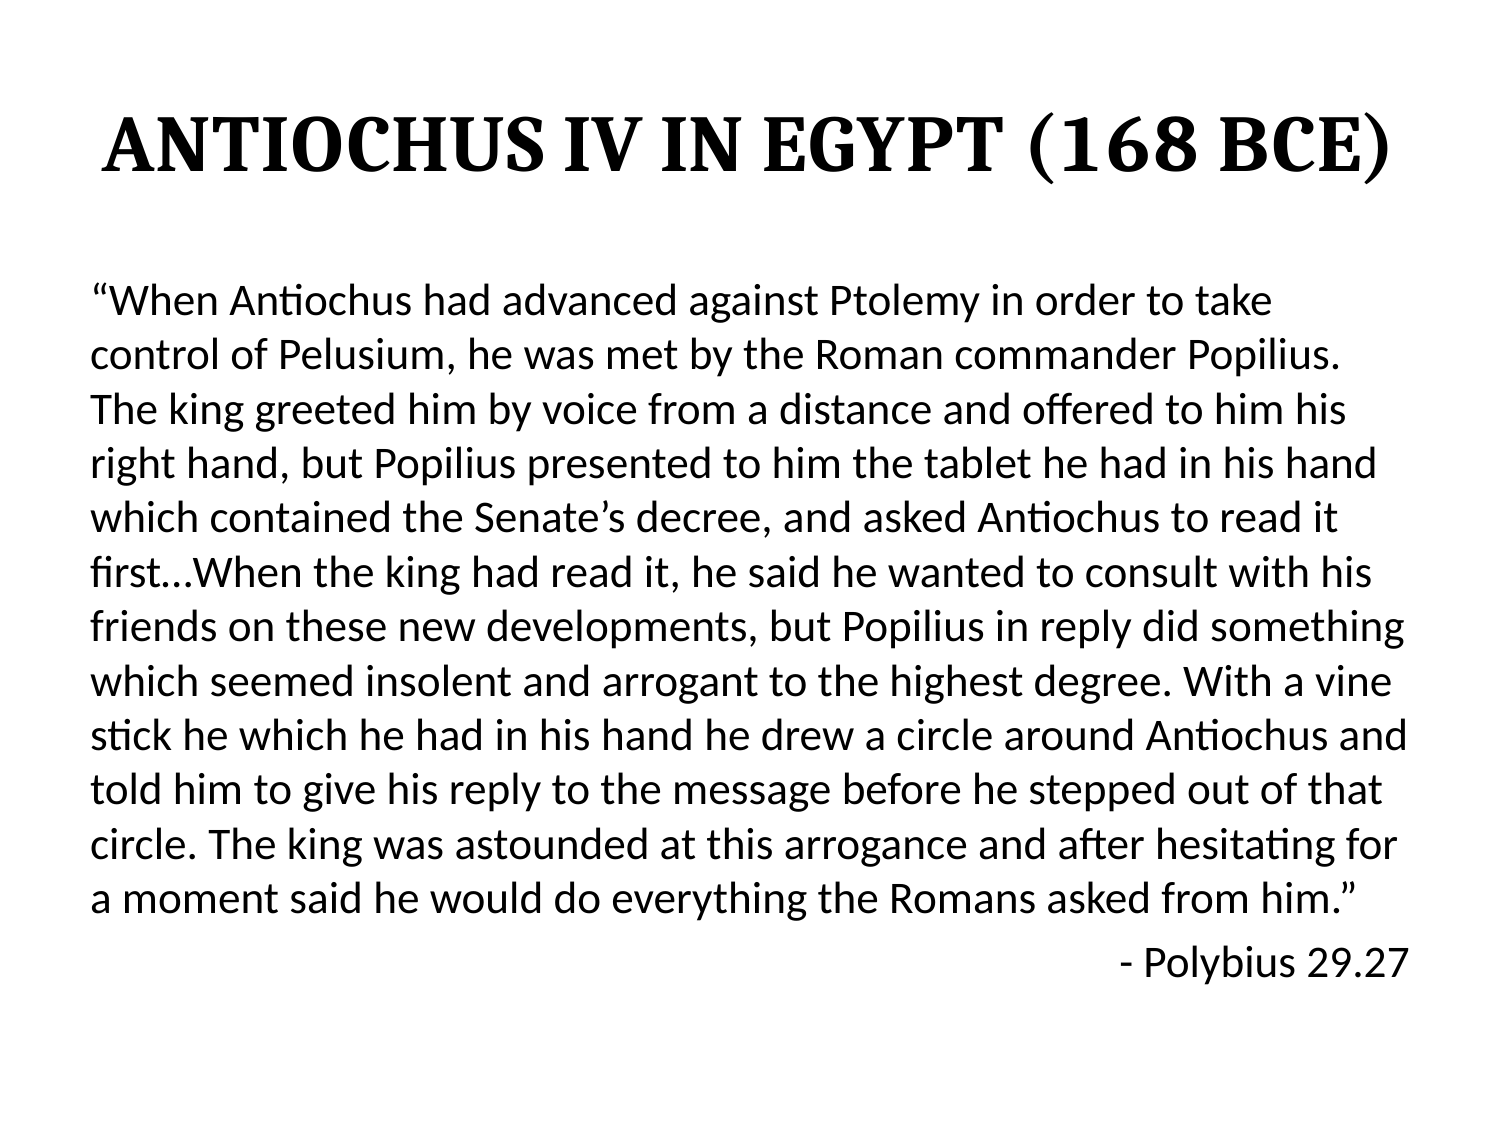

# Antiochus IV in Egypt (168 bce)
“When Antiochus had advanced against Ptolemy in order to take control of Pelusium, he was met by the Roman commander Popilius. The king greeted him by voice from a distance and offered to him his right hand, but Popilius presented to him the tablet he had in his hand which contained the Senate’s decree, and asked Antiochus to read it first…When the king had read it, he said he wanted to consult with his friends on these new developments, but Popilius in reply did something which seemed insolent and arrogant to the highest degree. With a vine stick he which he had in his hand he drew a circle around Antiochus and told him to give his reply to the message before he stepped out of that circle. The king was astounded at this arrogance and after hesitating for a moment said he would do everything the Romans asked from him.”
- Polybius 29.27